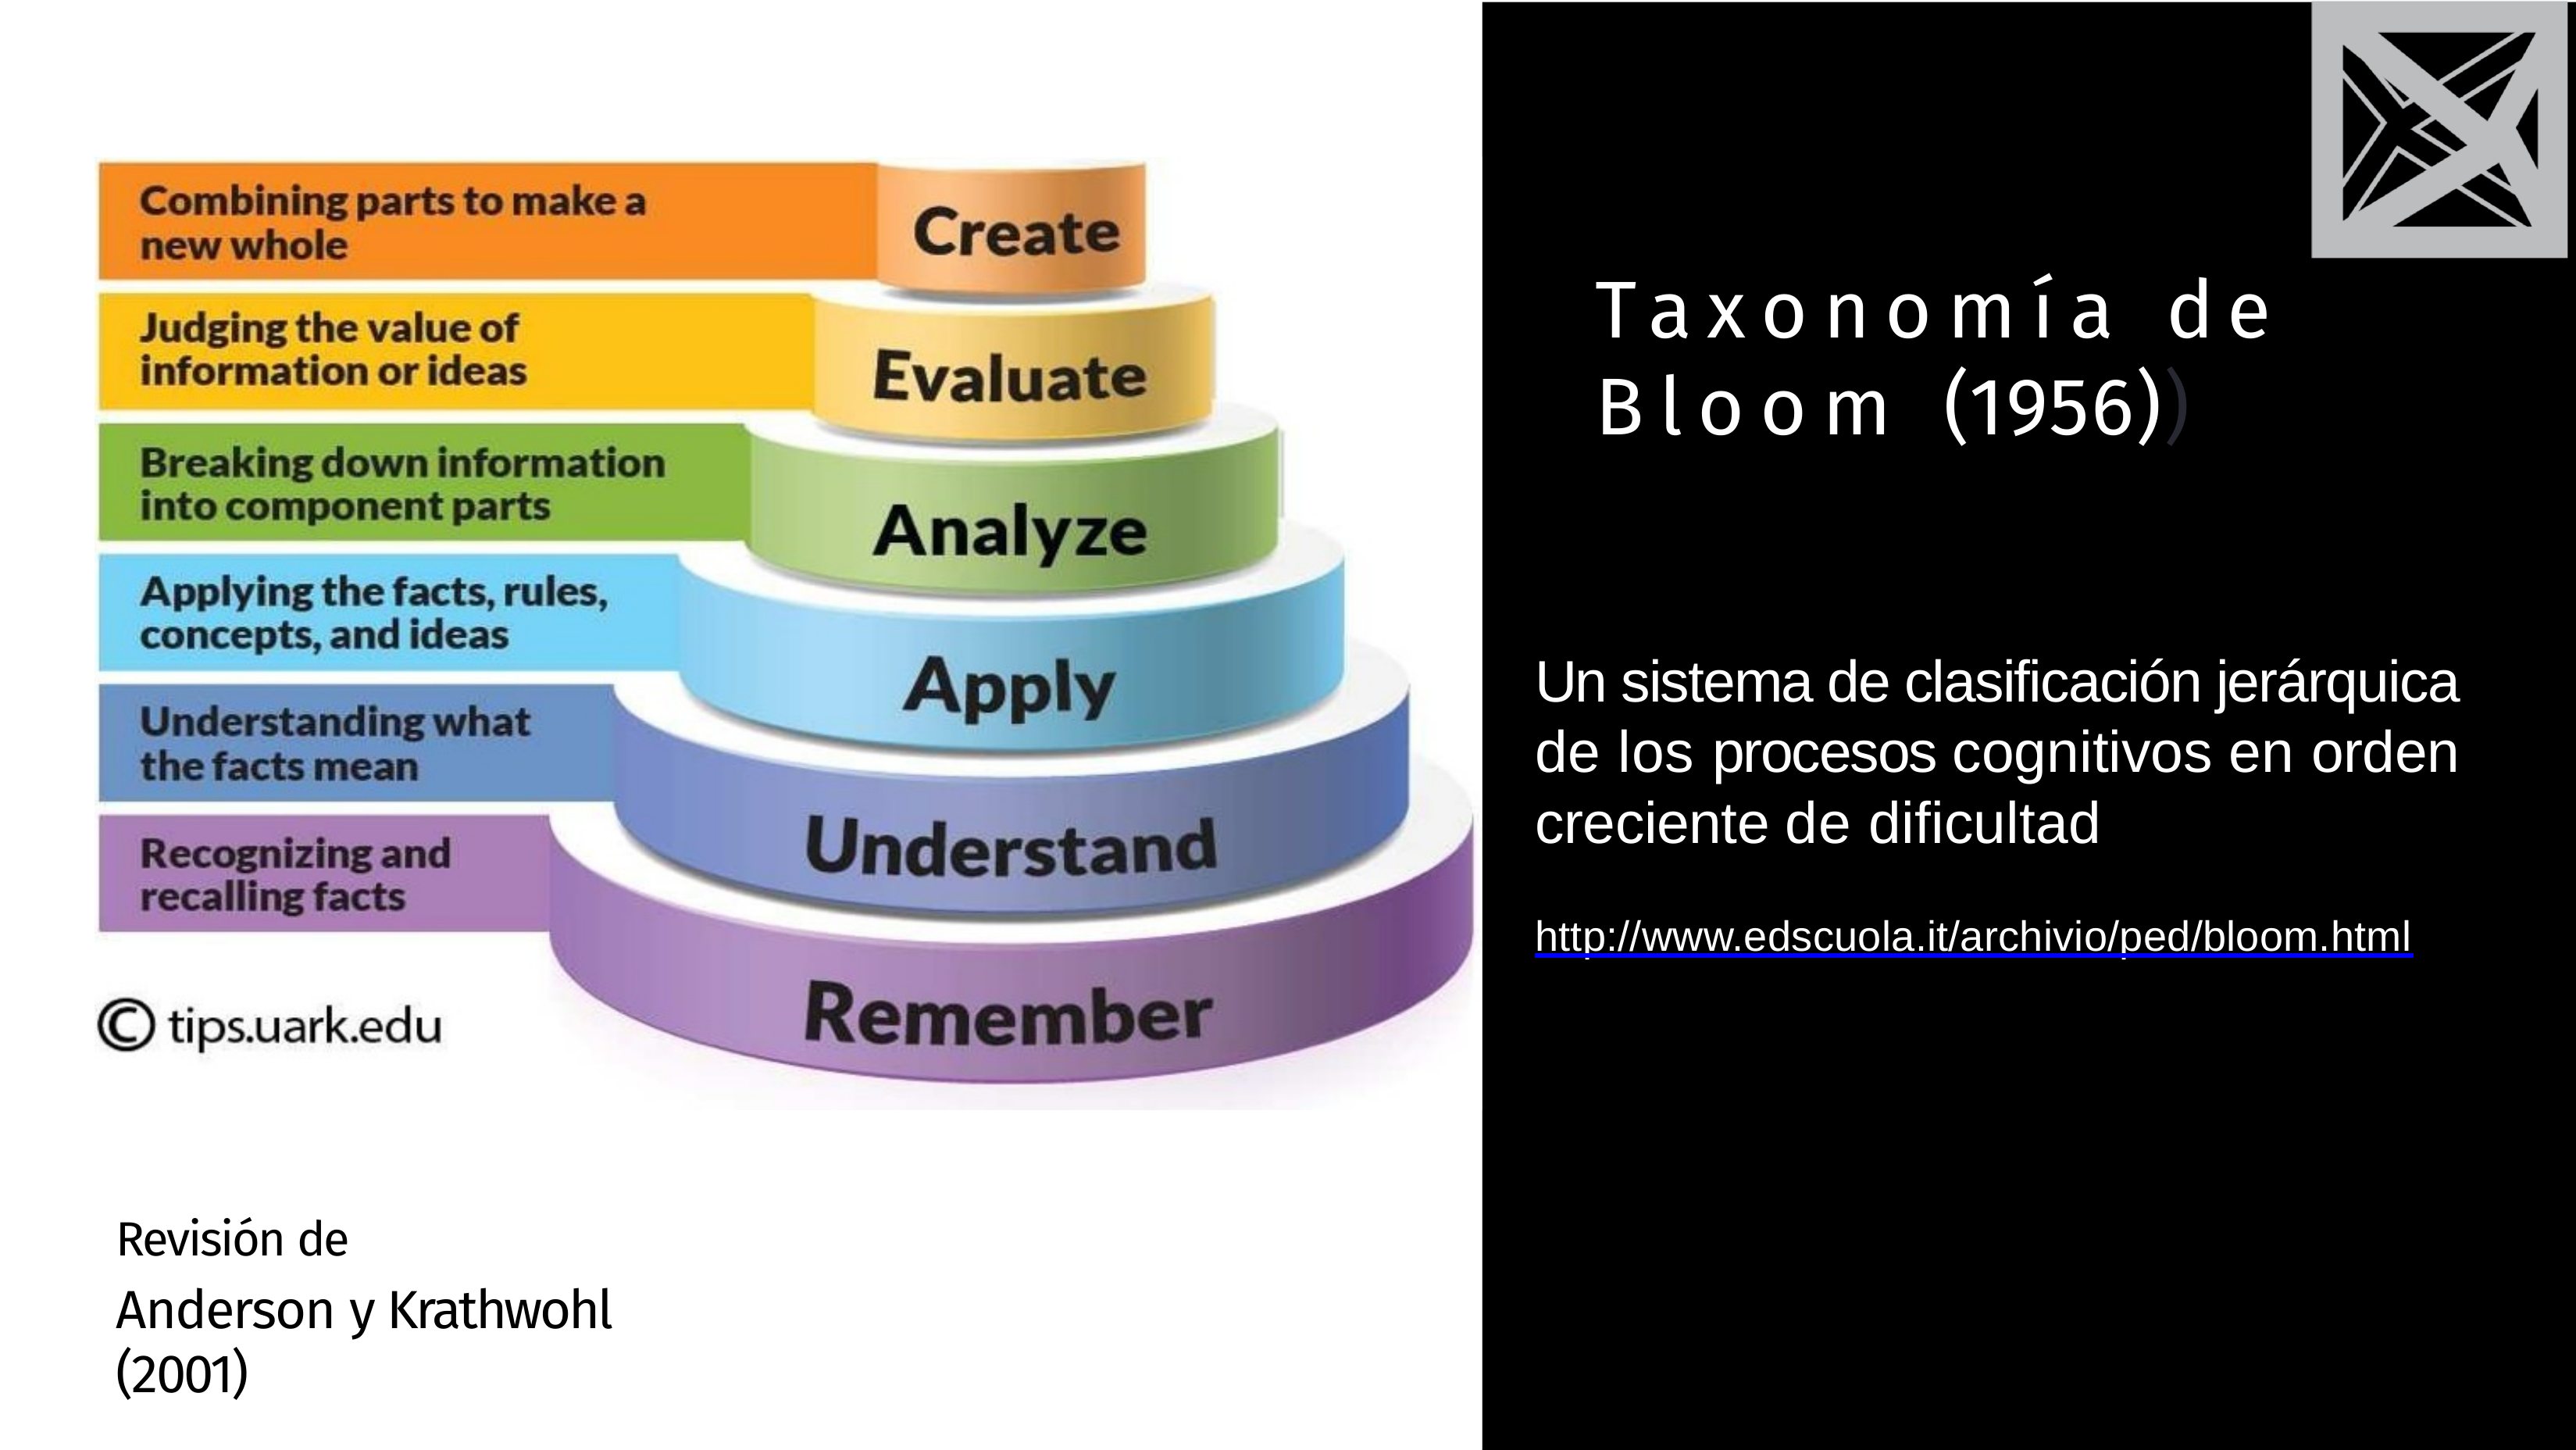

# Taxonomía de Bloom (1956))
Un sistema de clasificación jerárquica de los procesos cognitivos en orden creciente de dificultad
http://www.edscuola.it/archivio/ped/bloom.html
Revisión de
Anderson y Krathwohl (2001)